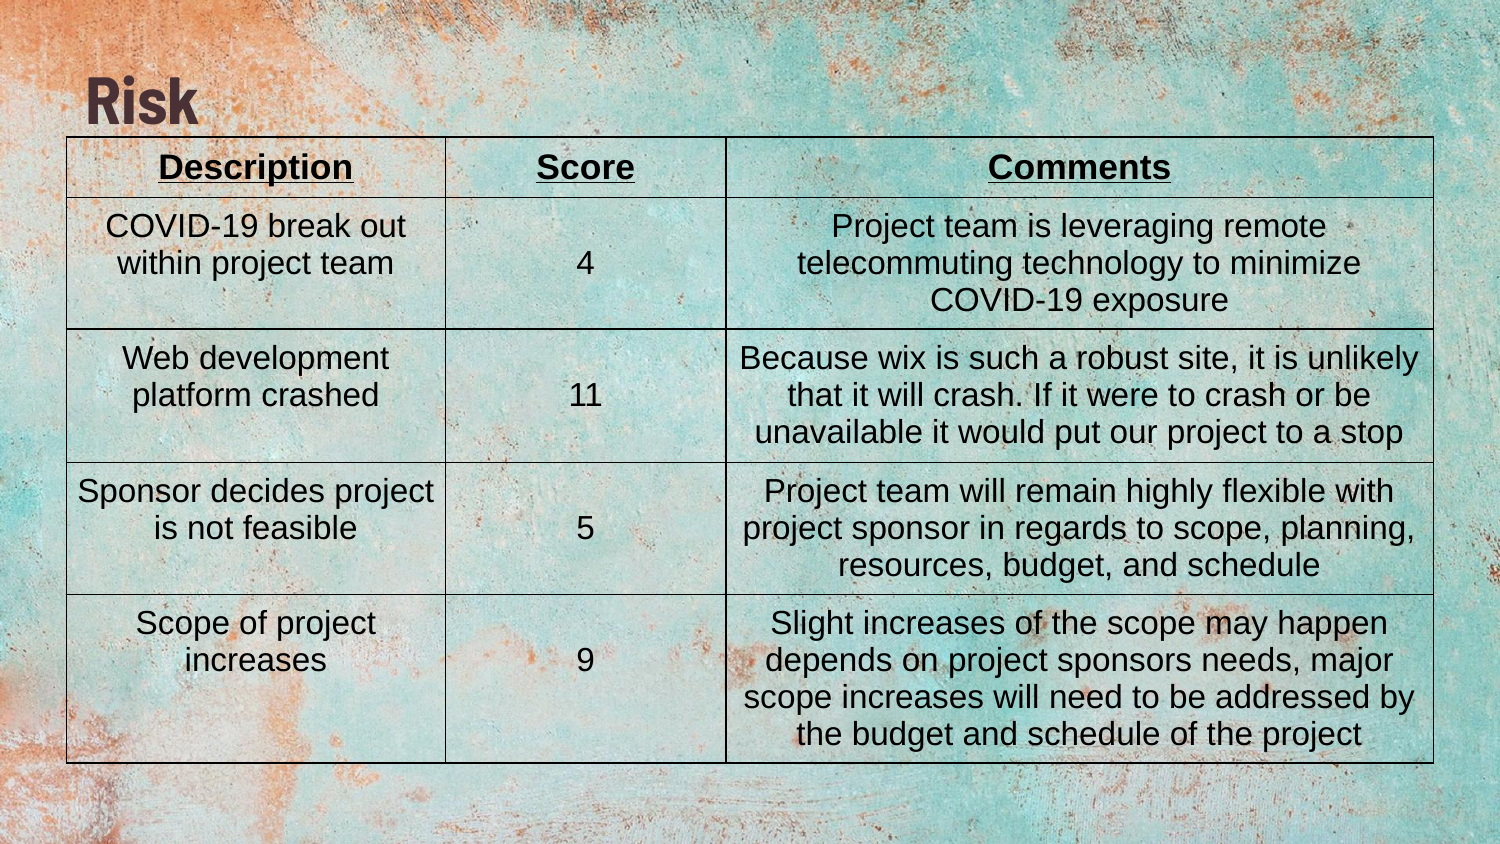

# Risk
| Description | Score | Comments |
| --- | --- | --- |
| COVID-19 break out within project team | 4 | Project team is leveraging remote telecommuting technology to minimize COVID-19 exposure |
| Web development platform crashed | 11 | Because wix is such a robust site, it is unlikely that it will crash. If it were to crash or be unavailable it would put our project to a stop |
| Sponsor decides project is not feasible | 5 | Project team will remain highly flexible with project sponsor in regards to scope, planning, resources, budget, and schedule |
| Scope of project increases | 9 | Slight increases of the scope may happen depends on project sponsors needs, major scope increases will need to be addressed by the budget and schedule of the project |